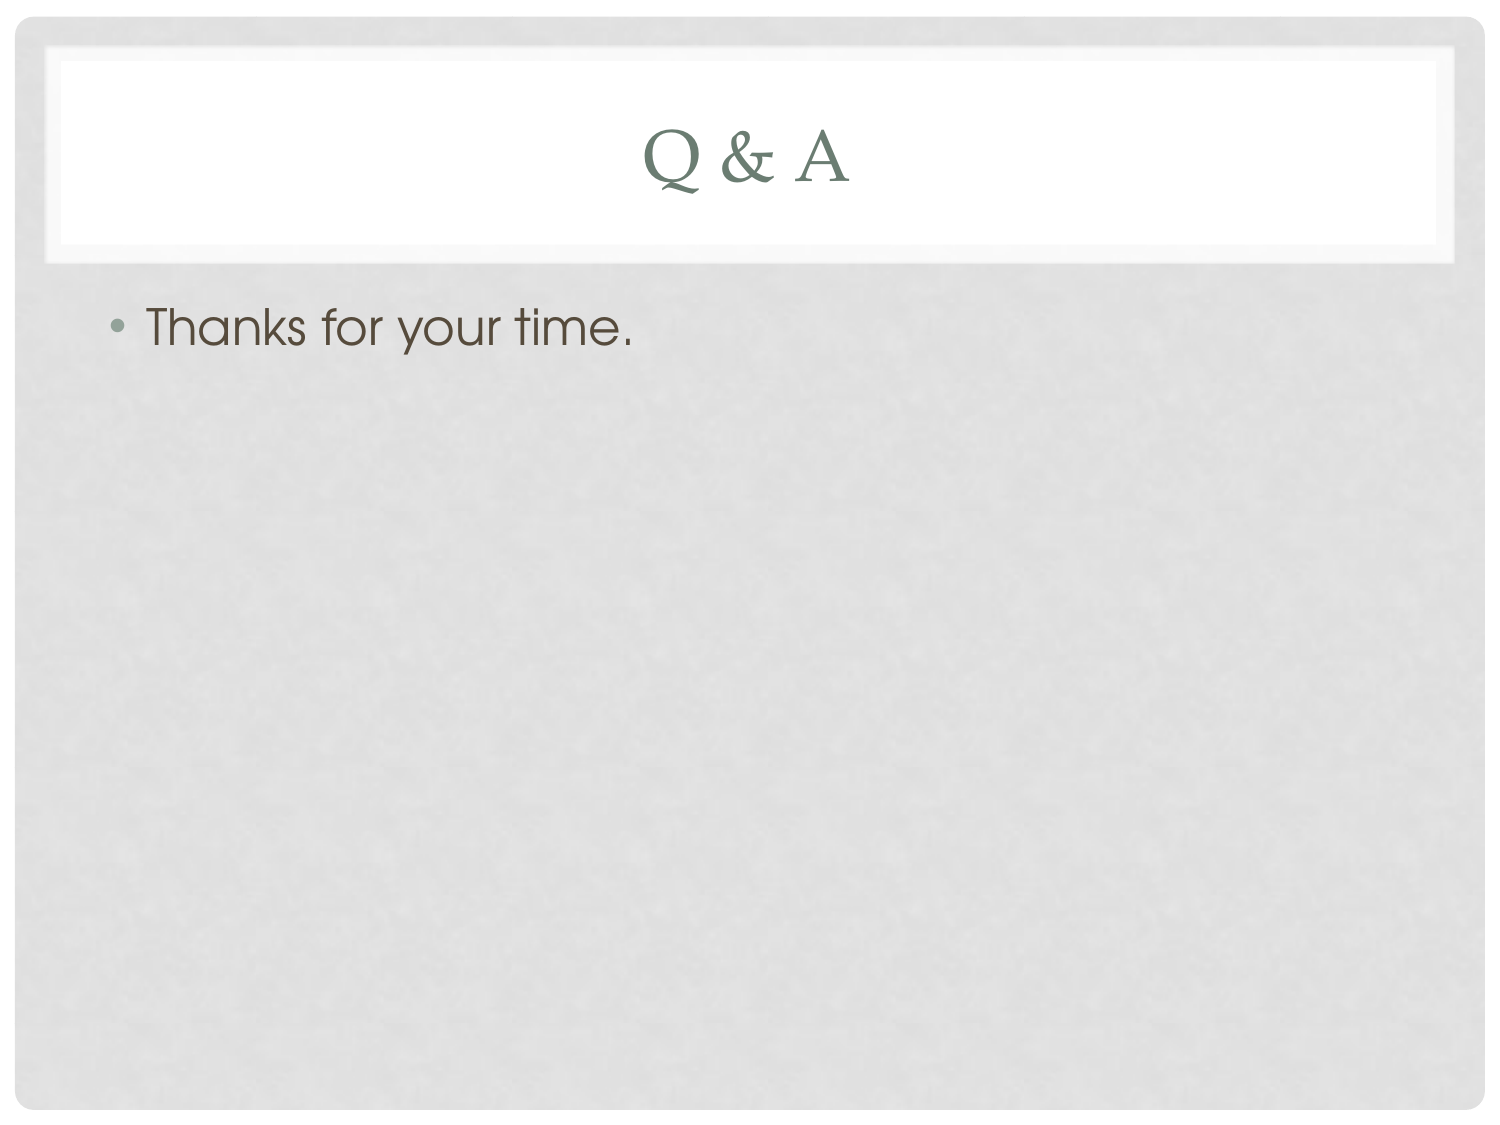

# Q & A
Thanks for your time.